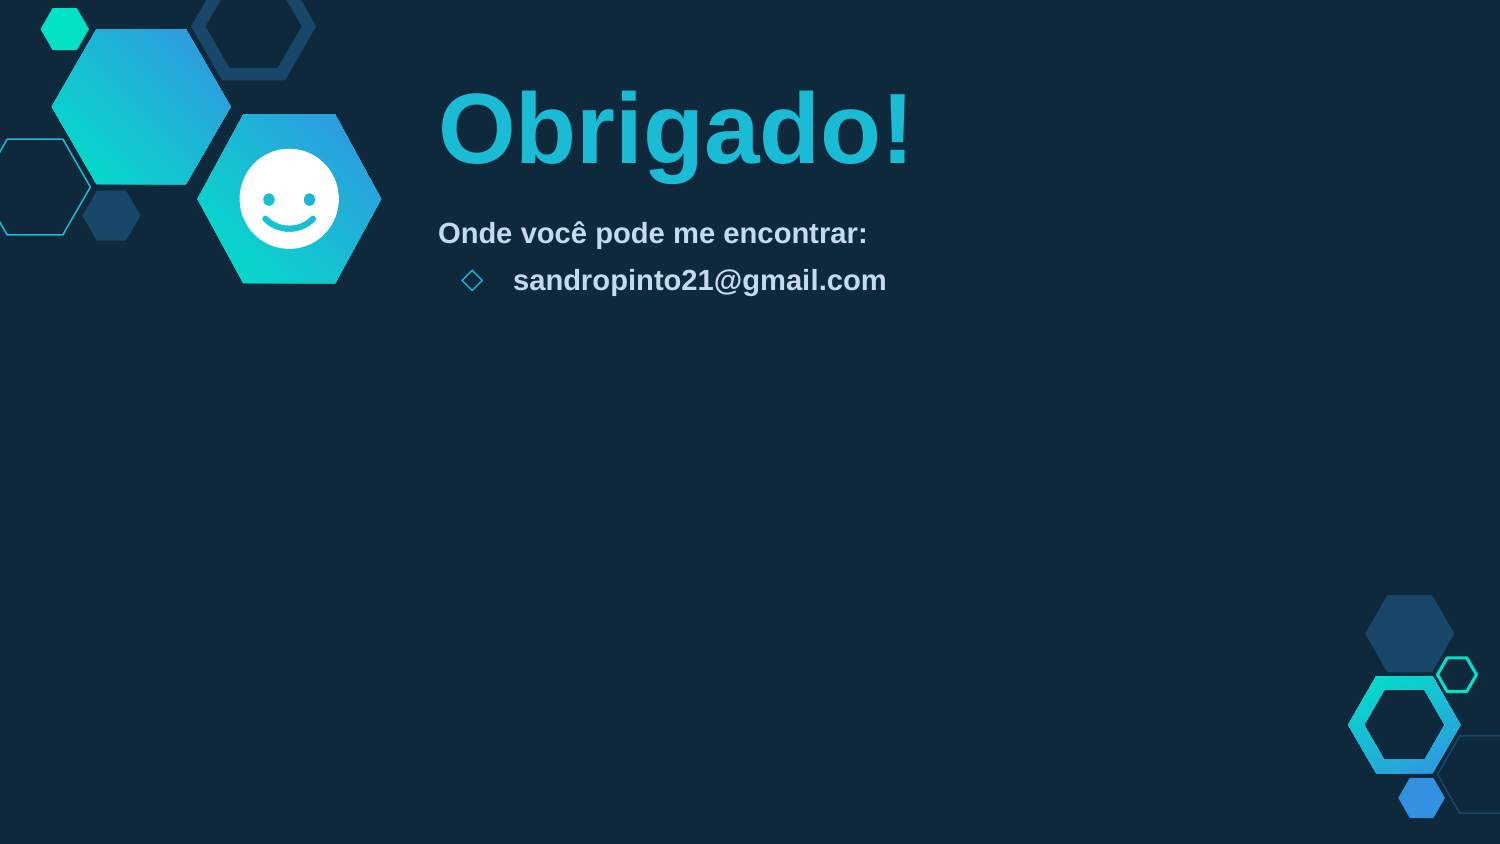

Obrigado!

Onde você pode me encontrar:
sandropinto21@gmail.com